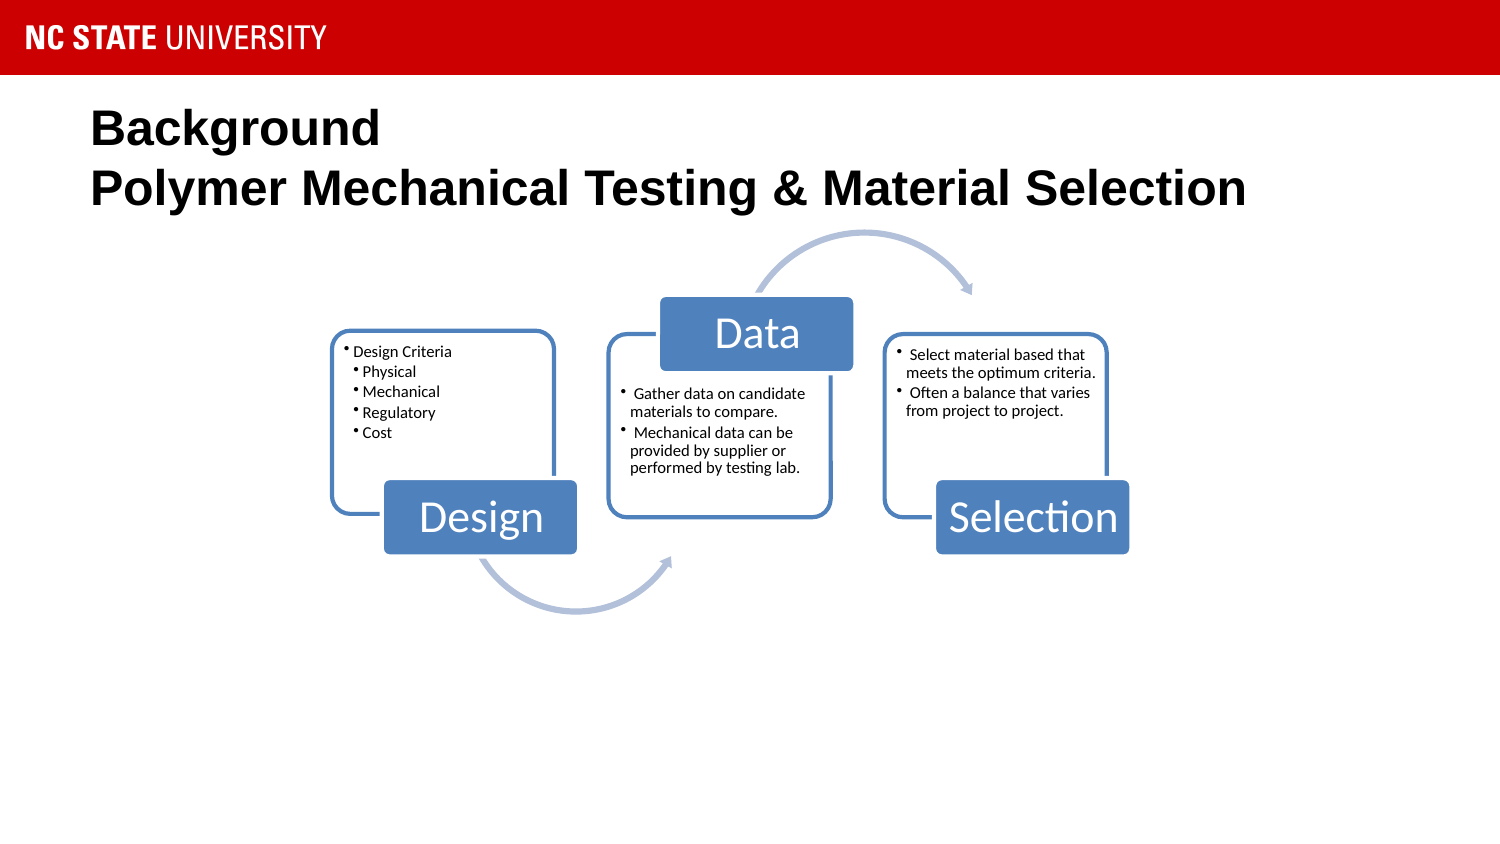

# Background Polymer Mechanical Testing & Material Selection
Design Criteria
Physical
Mechanical
Regulatory
Cost

Design
 Gather data on candidate materials to compare.
 Mechanical data can be provided by supplier or performed by testing lab.
Data
 Select material based that meets the optimum criteria.
 Often a balance that varies from project to project.
Selection